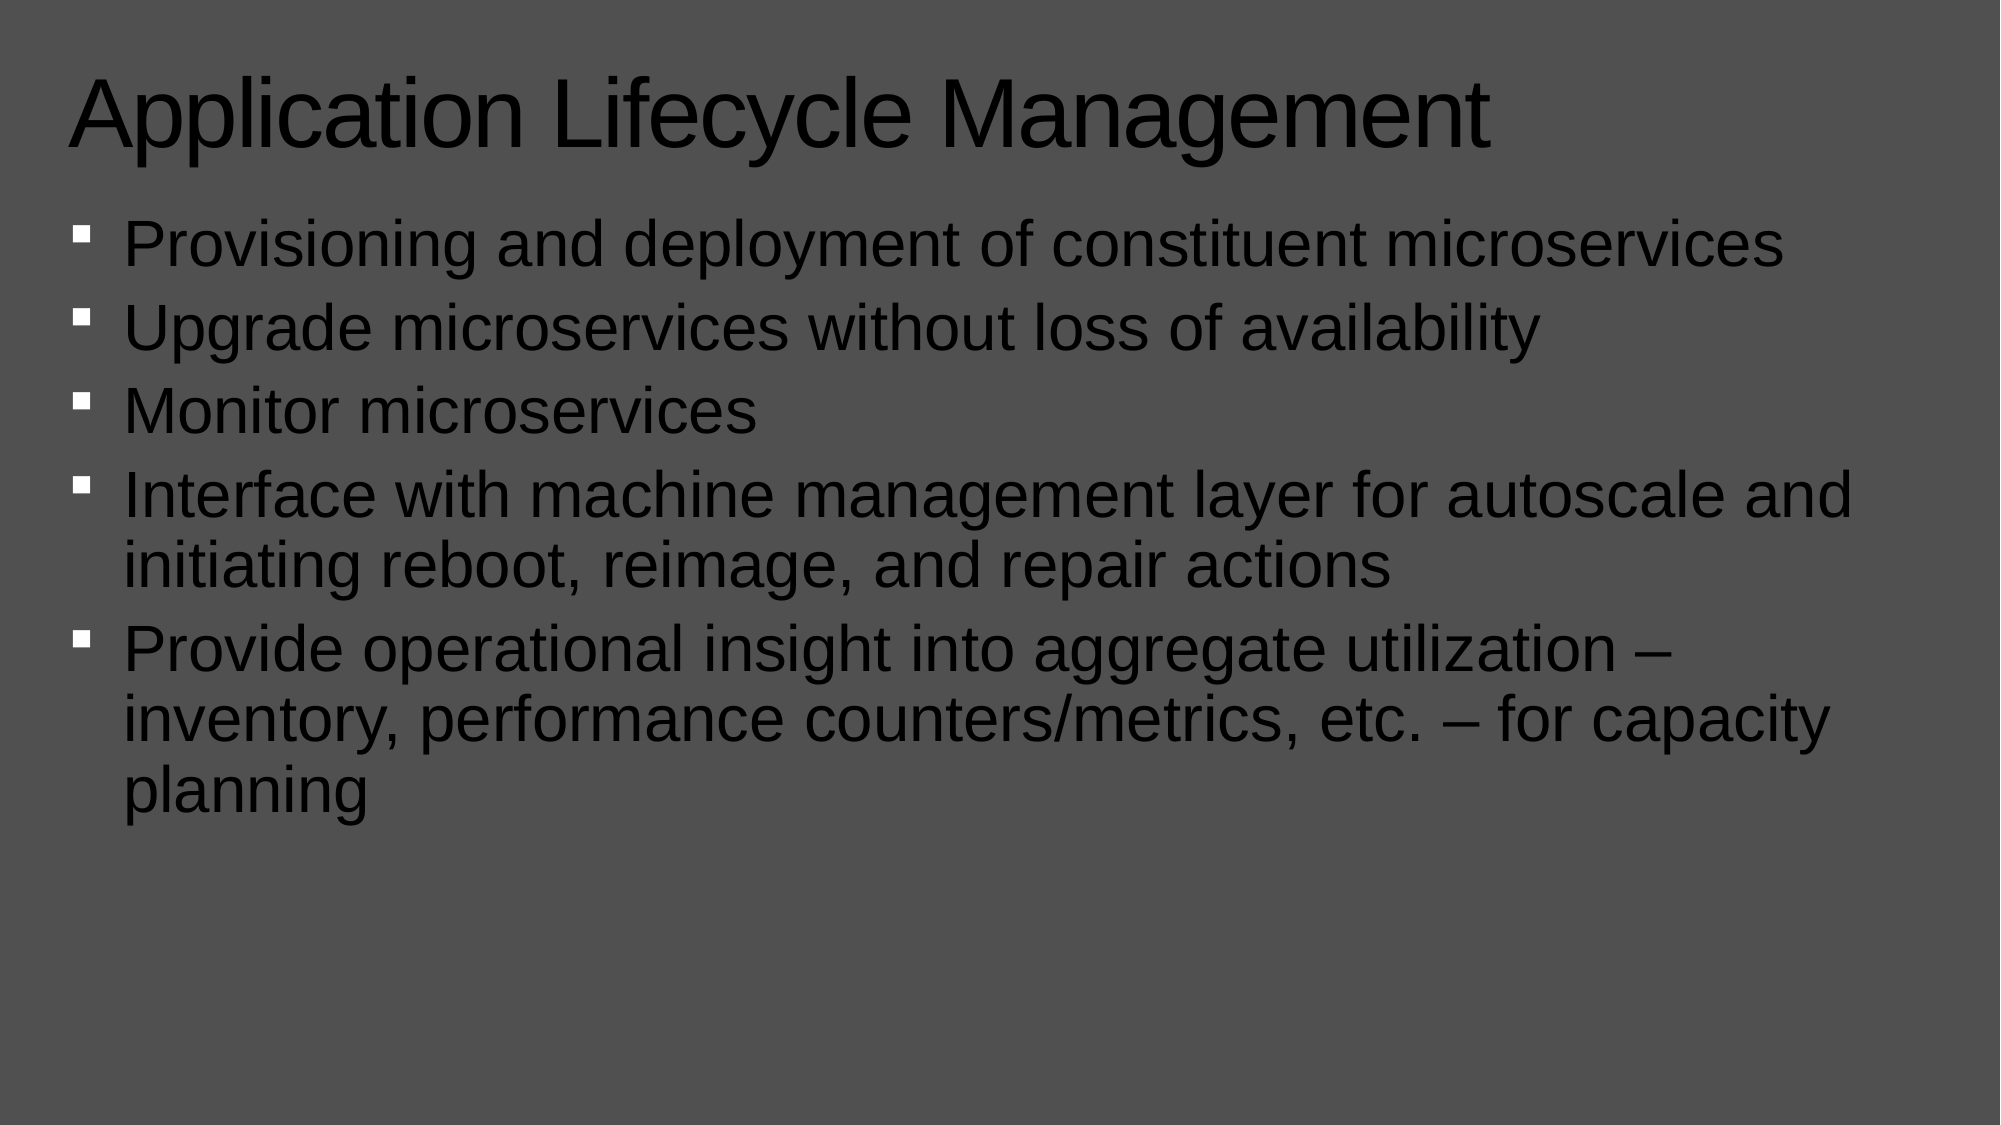

# Application Lifecycle Management
Provisioning and deployment of constituent microservices
Upgrade microservices without loss of availability
Monitor microservices
Interface with machine management layer for autoscale and initiating reboot, reimage, and repair actions
Provide operational insight into aggregate utilization – inventory, performance counters/metrics, etc. – for capacity planning